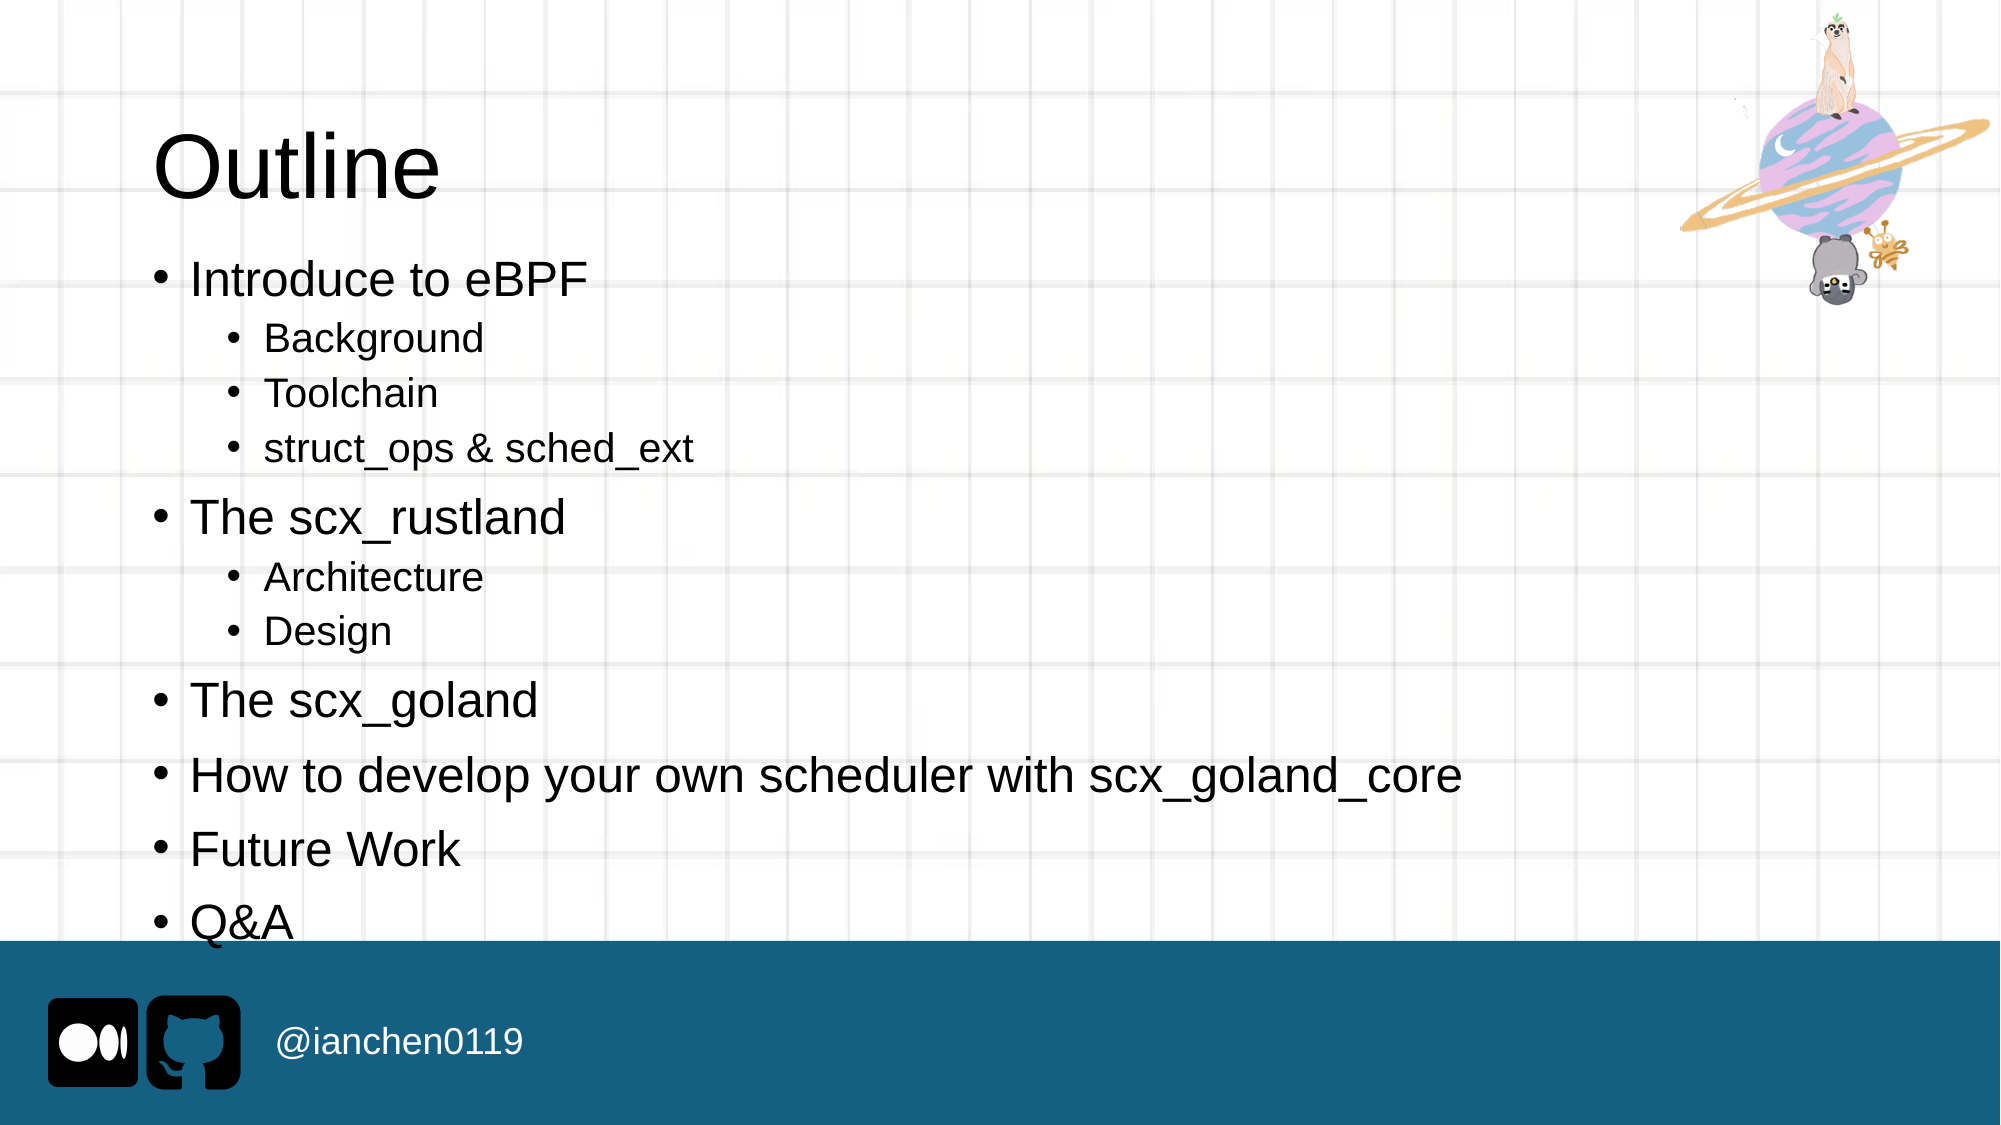

# Outline
Introduce to eBPF
Background
Toolchain
struct_ops & sched_ext
The scx_rustland
Architecture
Design
The scx_goland
How to develop your own scheduler with scx_goland_core
Future Work
Q&A